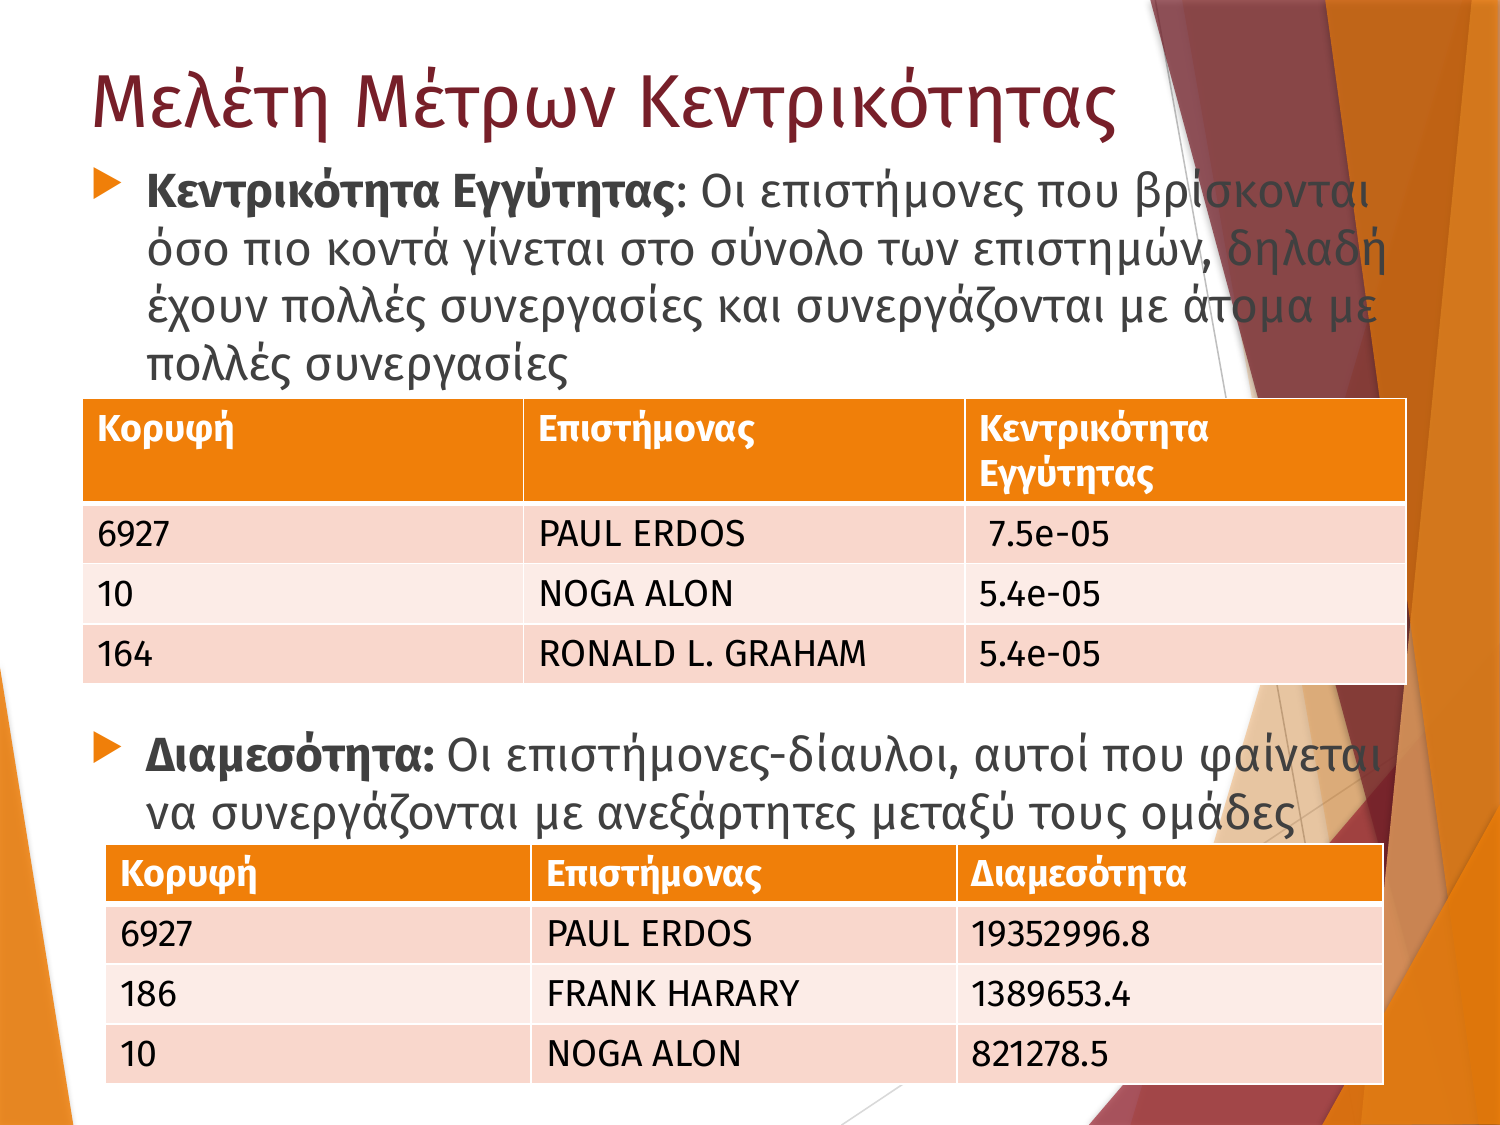

# Μελέτη Μέτρων Κεντρικότητας
Κεντρικότητα Εγγύτητας: Οι επιστήμονες που βρίσκονται όσο πιο κοντά γίνεται στο σύνολο των επιστημών, δηλαδή έχουν πολλές συνεργασίες και συνεργάζονται με άτομα με πολλές συνεργασίες

Διαμεσότητα: Οι επιστήμονες-δίαυλοι, αυτοί που φαίνεται να συνεργάζονται με ανεξάρτητες μεταξύ τους ομάδες επιστημόνων

| Κορυφή | Επιστήμονας | Κεντρικότητα Εγγύτητας |
| --- | --- | --- |
| 6927 | PAUL ERDOS | 7.5e-05 |
| 10 | NOGA ALON | 5.4e-05 |
| 164 | RONALD L. GRAHAM | 5.4e-05 |
| Κορυφή | Επιστήμονας | Διαμεσότητα |
| --- | --- | --- |
| 6927 | PAUL ERDOS | 19352996.8 |
| 186 | FRANK HARARY | 1389653.4 |
| 10 | NOGA ALON | 821278.5 |